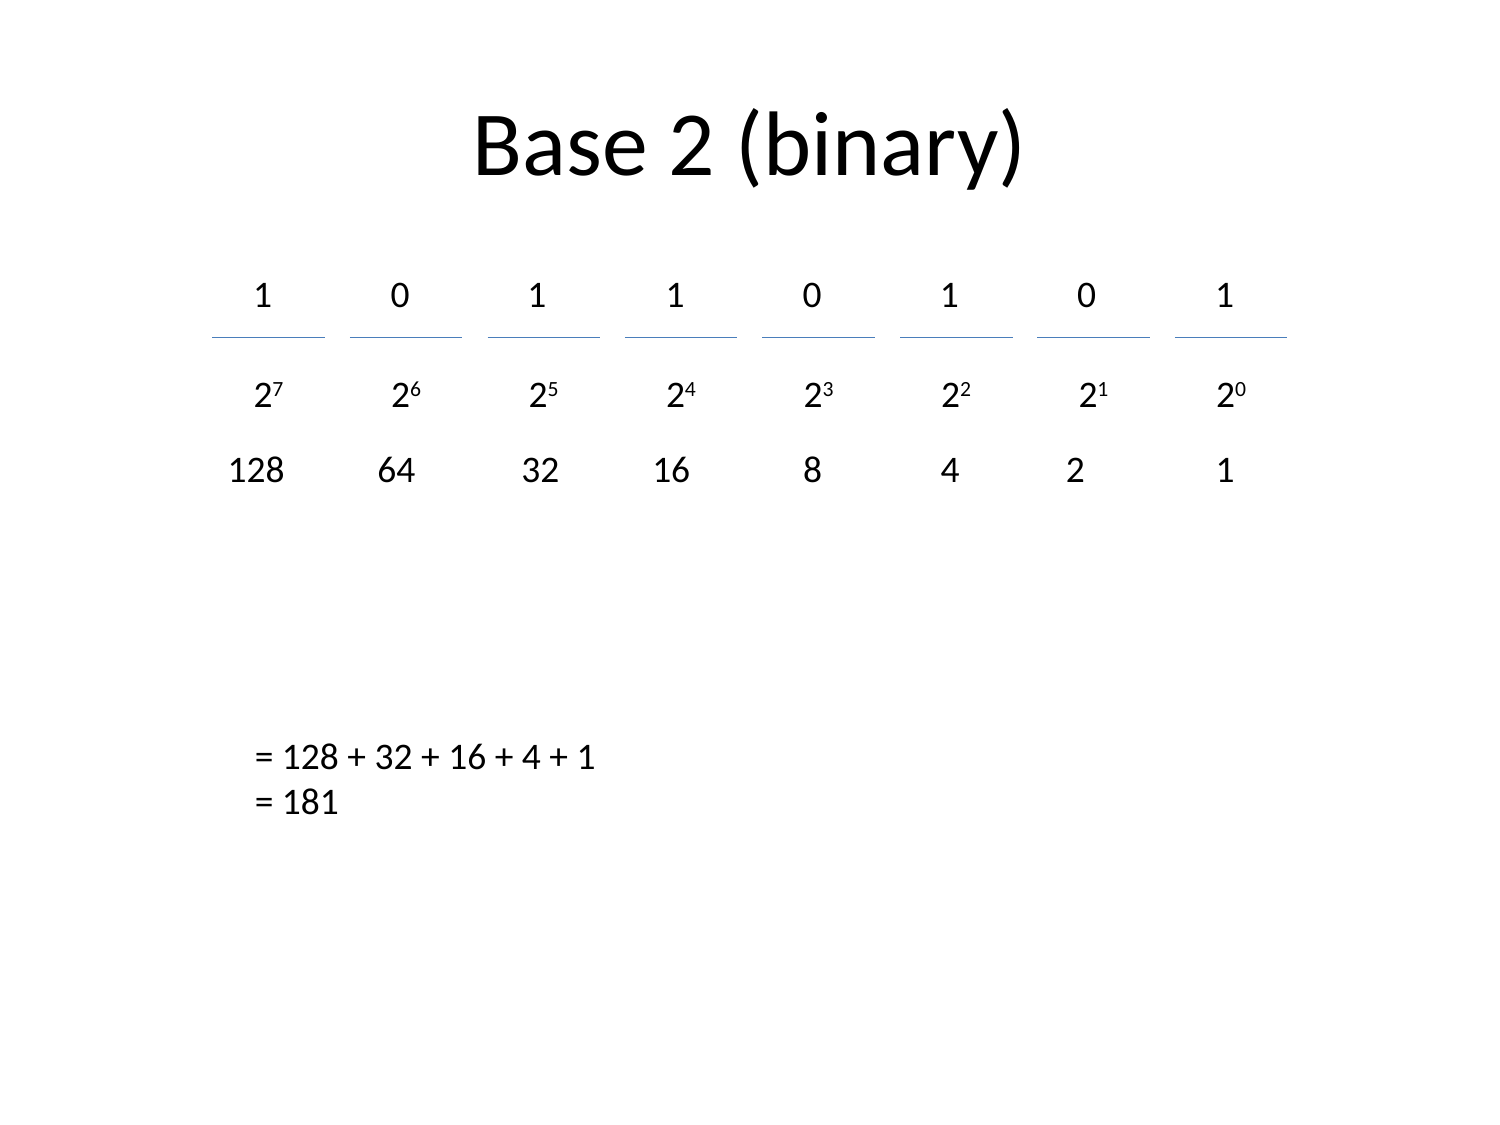

# Base 2 (binary)
1
0
1
1
0
1
0
1
27
26
25
24
23
22
21
20
128
64
32
16
8
4
2
1
= 128 + 32 + 16 + 4 + 1
= 181